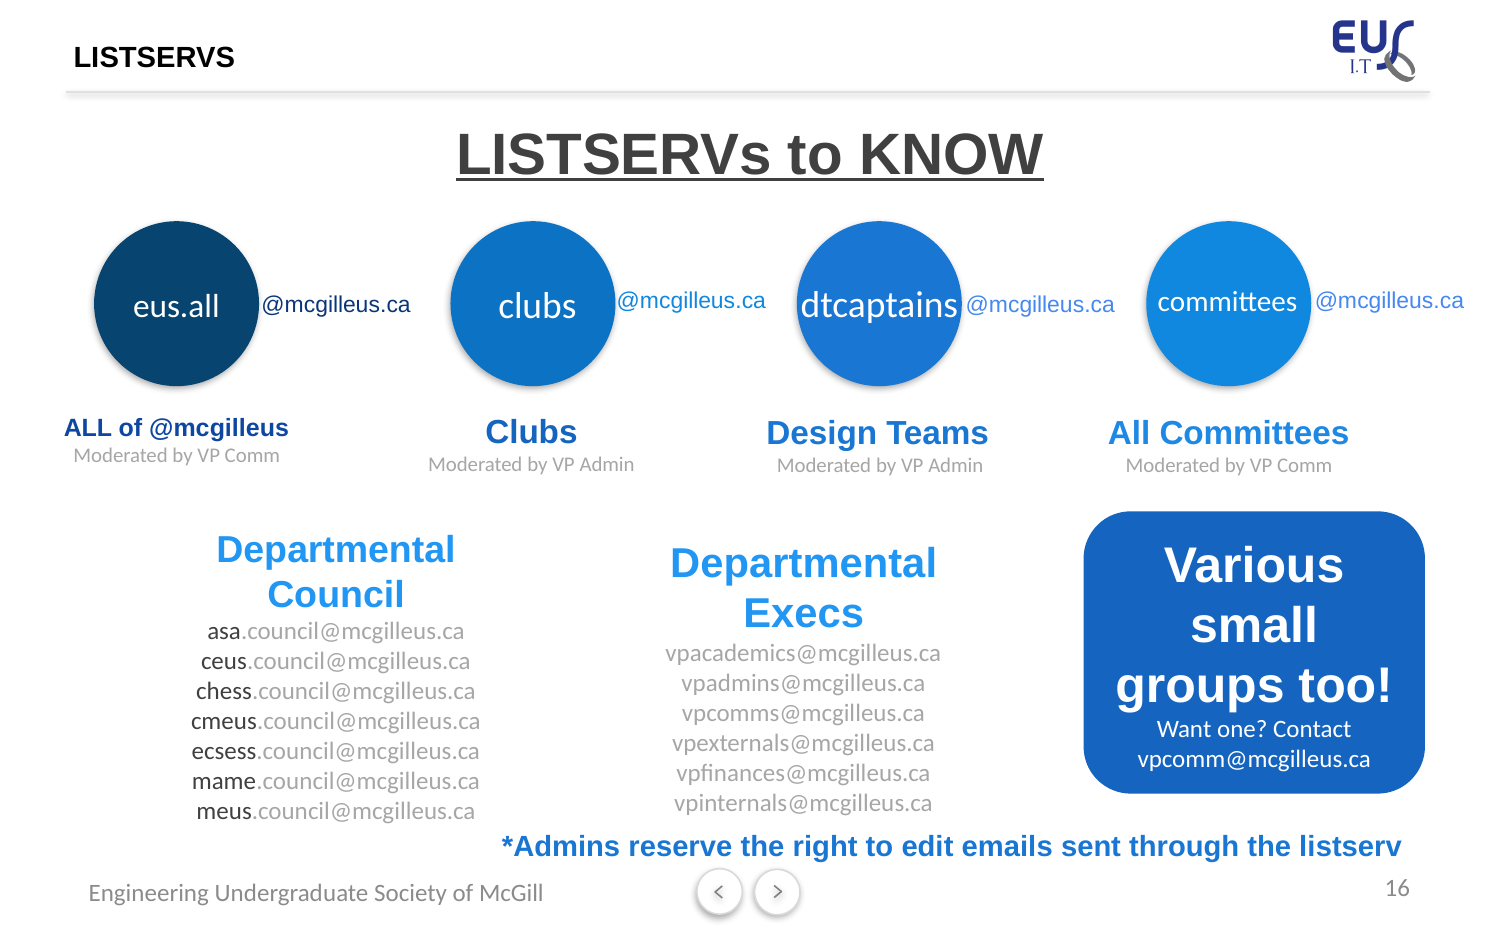

# LISTSERVS
LISTSERVs to KNOW
eus.all
clubs

dtcaptains
committees
@mcgilleus.ca
@mcgilleus.ca
@mcgilleus.ca
@mcgilleus.ca
Clubs
Moderated by VP Admin
ALL of @mcgilleus
Moderated by VP Comm
Design Teams
 Moderated by VP Admin
All Committees
Moderated by VP Comm
Various small groups too!
Want one? Contact vpcomm@mcgilleus.ca
Departmental Council
asa.council@mcgilleus.ca
ceus.council@mcgilleus.ca
chess.council@mcgilleus.ca
cmeus.council@mcgilleus.ca
ecsess.council@mcgilleus.ca
mame.council@mcgilleus.ca
meus.council@mcgilleus.ca
Departmental Execs
vpacademics@mcgilleus.ca
vpadmins@mcgilleus.ca
vpcomms@mcgilleus.ca
vpexternals@mcgilleus.ca
vpfinances@mcgilleus.ca
vpinternals@mcgilleus.ca

*Admins reserve the right to edit emails sent through the listserv
16